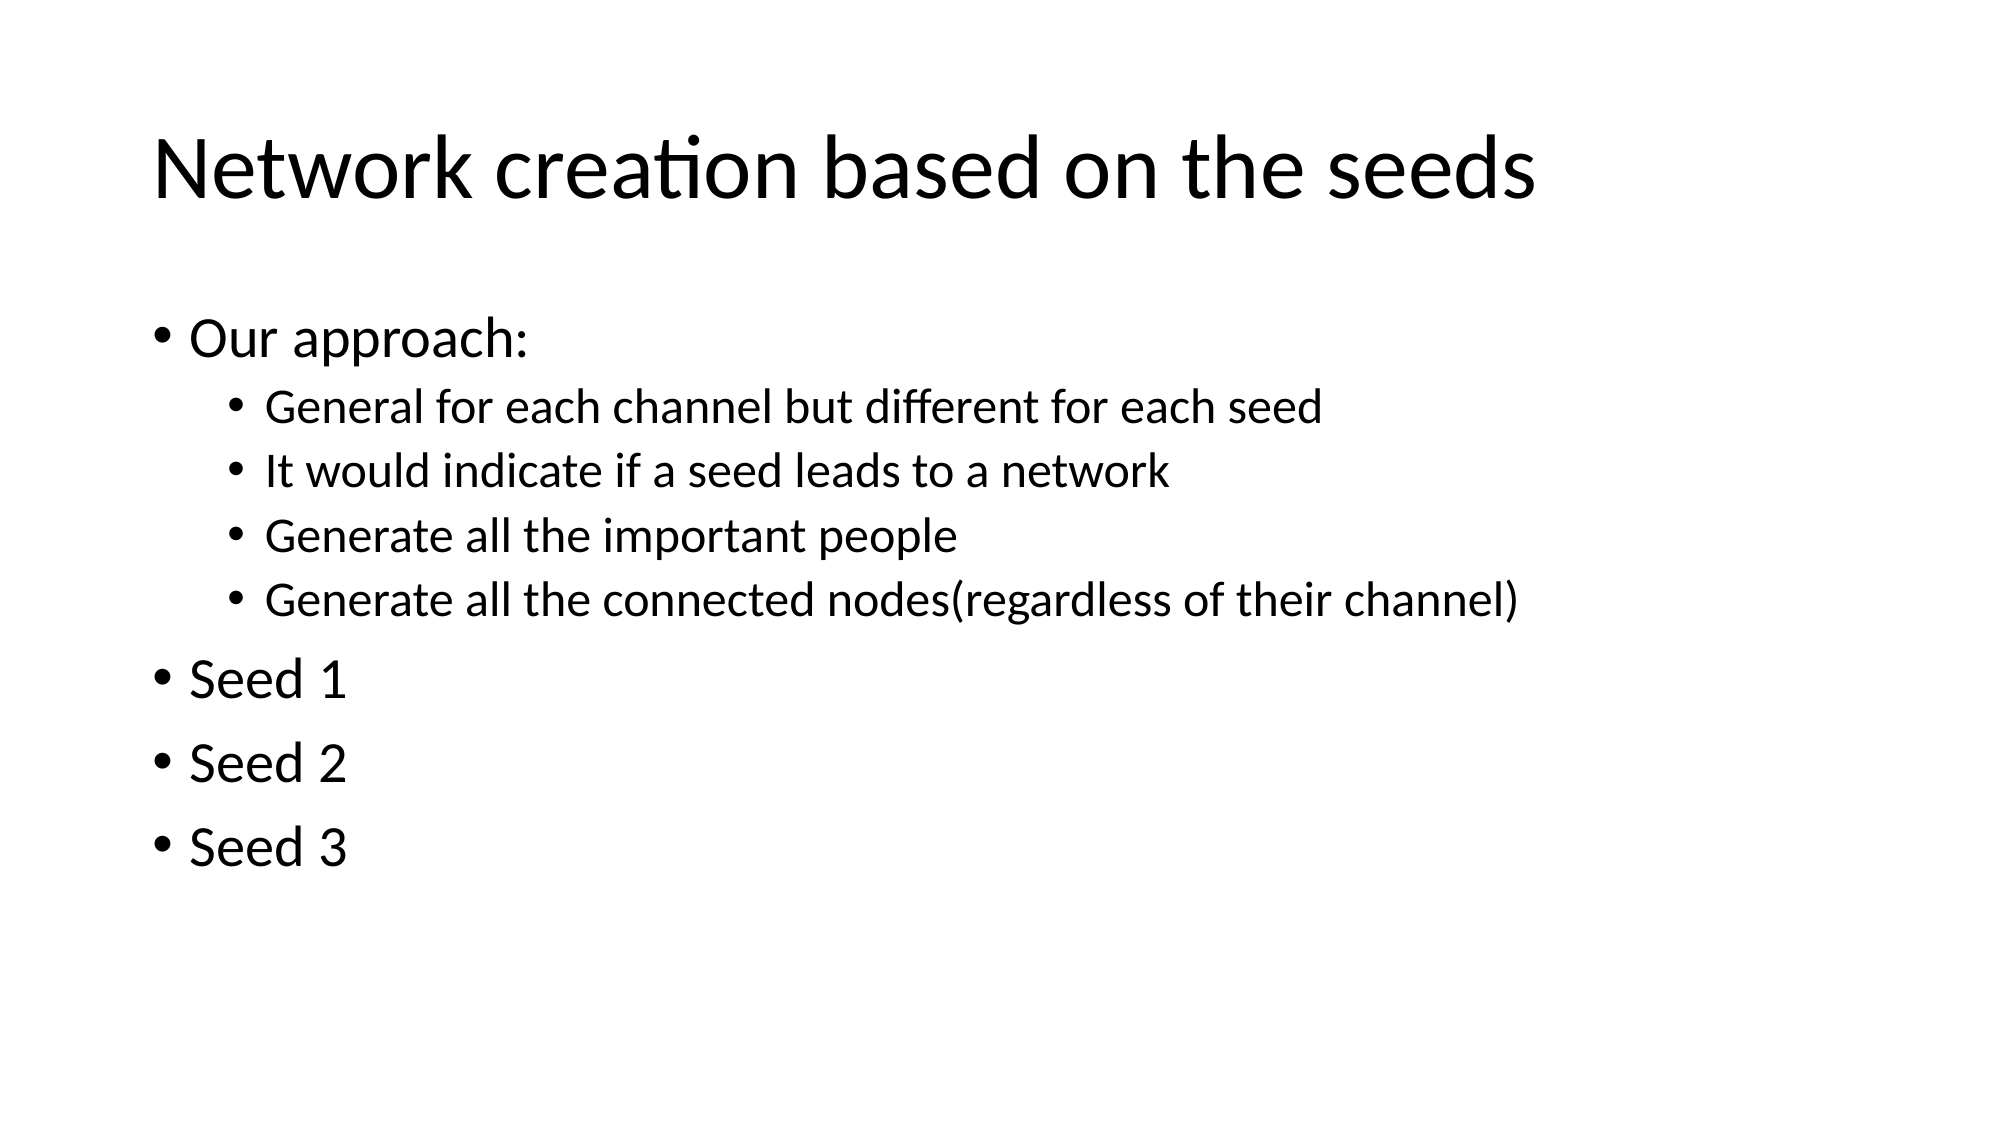

# Network creation based on the seeds
Our approach:
General for each channel but different for each seed
It would indicate if a seed leads to a network
Generate all the important people
Generate all the connected nodes(regardless of their channel)
Seed 1
Seed 2
Seed 3